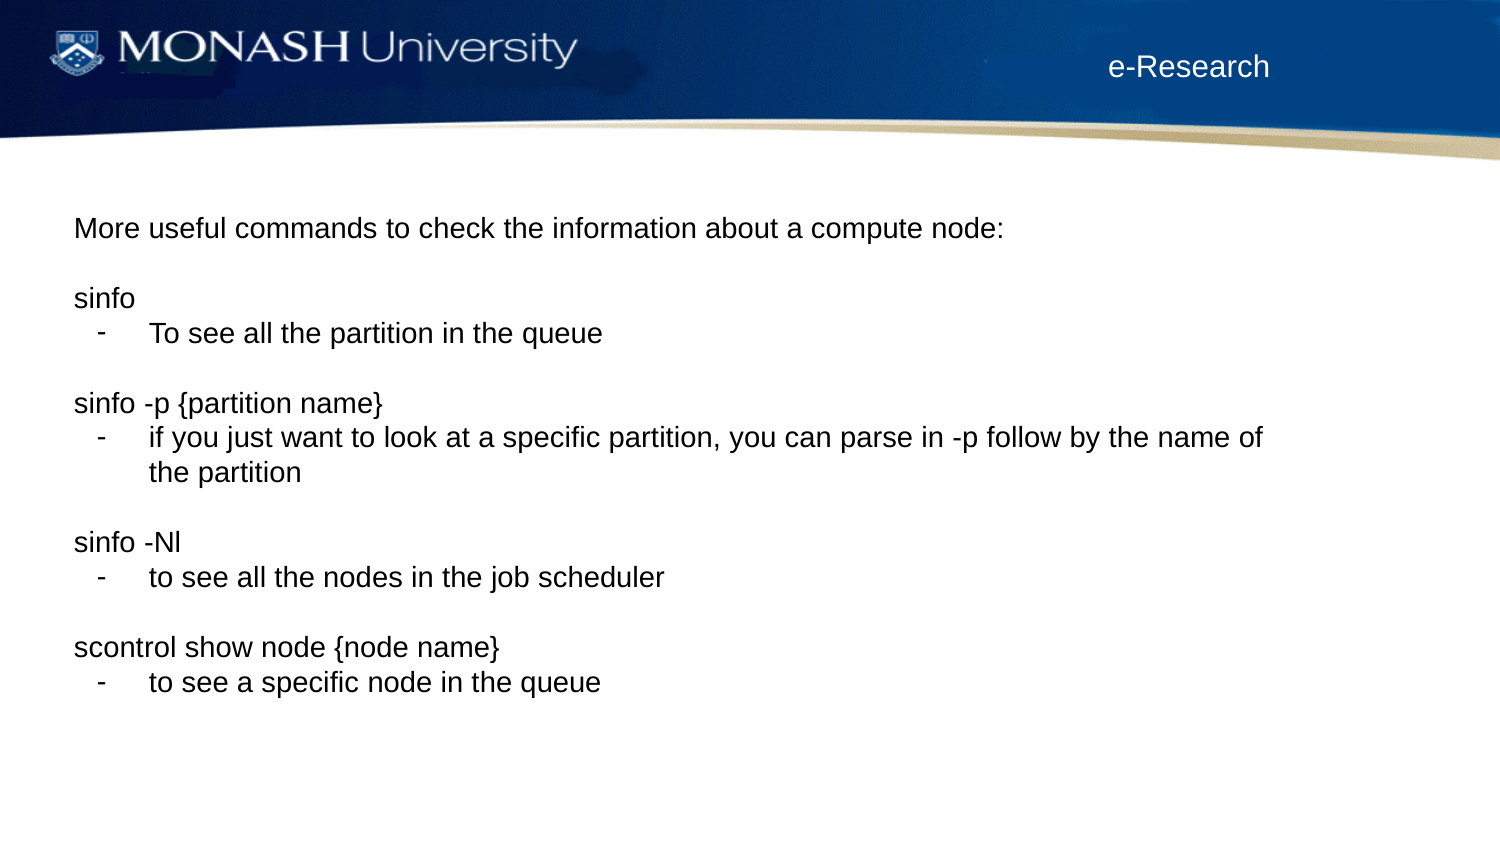

More useful commands to check the information about a compute node:

sinfo
To see all the partition in the queue

sinfo -p {partition name}
if you just want to look at a specific partition, you can parse in -p follow by the name of the partition
sinfo -Nl
to see all the nodes in the job scheduler

scontrol show node {node name}
to see a specific node in the queue